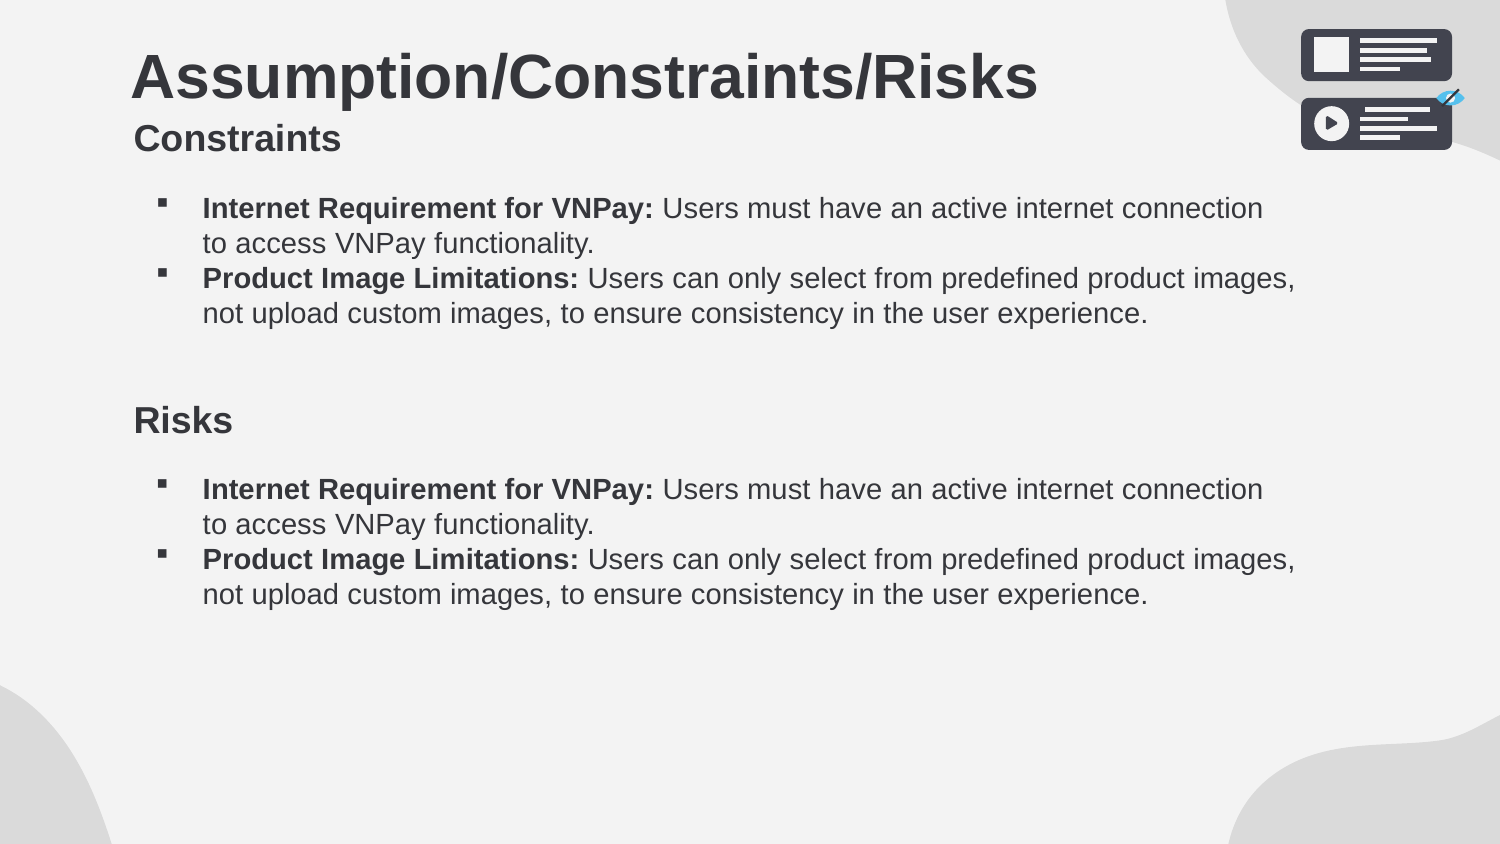

# Assumption/Constraints/Risks
Constraints
Internet Requirement for VNPay: Users must have an active internet connection to access VNPay functionality.
Product Image Limitations: Users can only select from predefined product images, not upload custom images, to ensure consistency in the user experience.

Risks
Internet Requirement for VNPay: Users must have an active internet connection to access VNPay functionality.
Product Image Limitations: Users can only select from predefined product images, not upload custom images, to ensure consistency in the user experience.